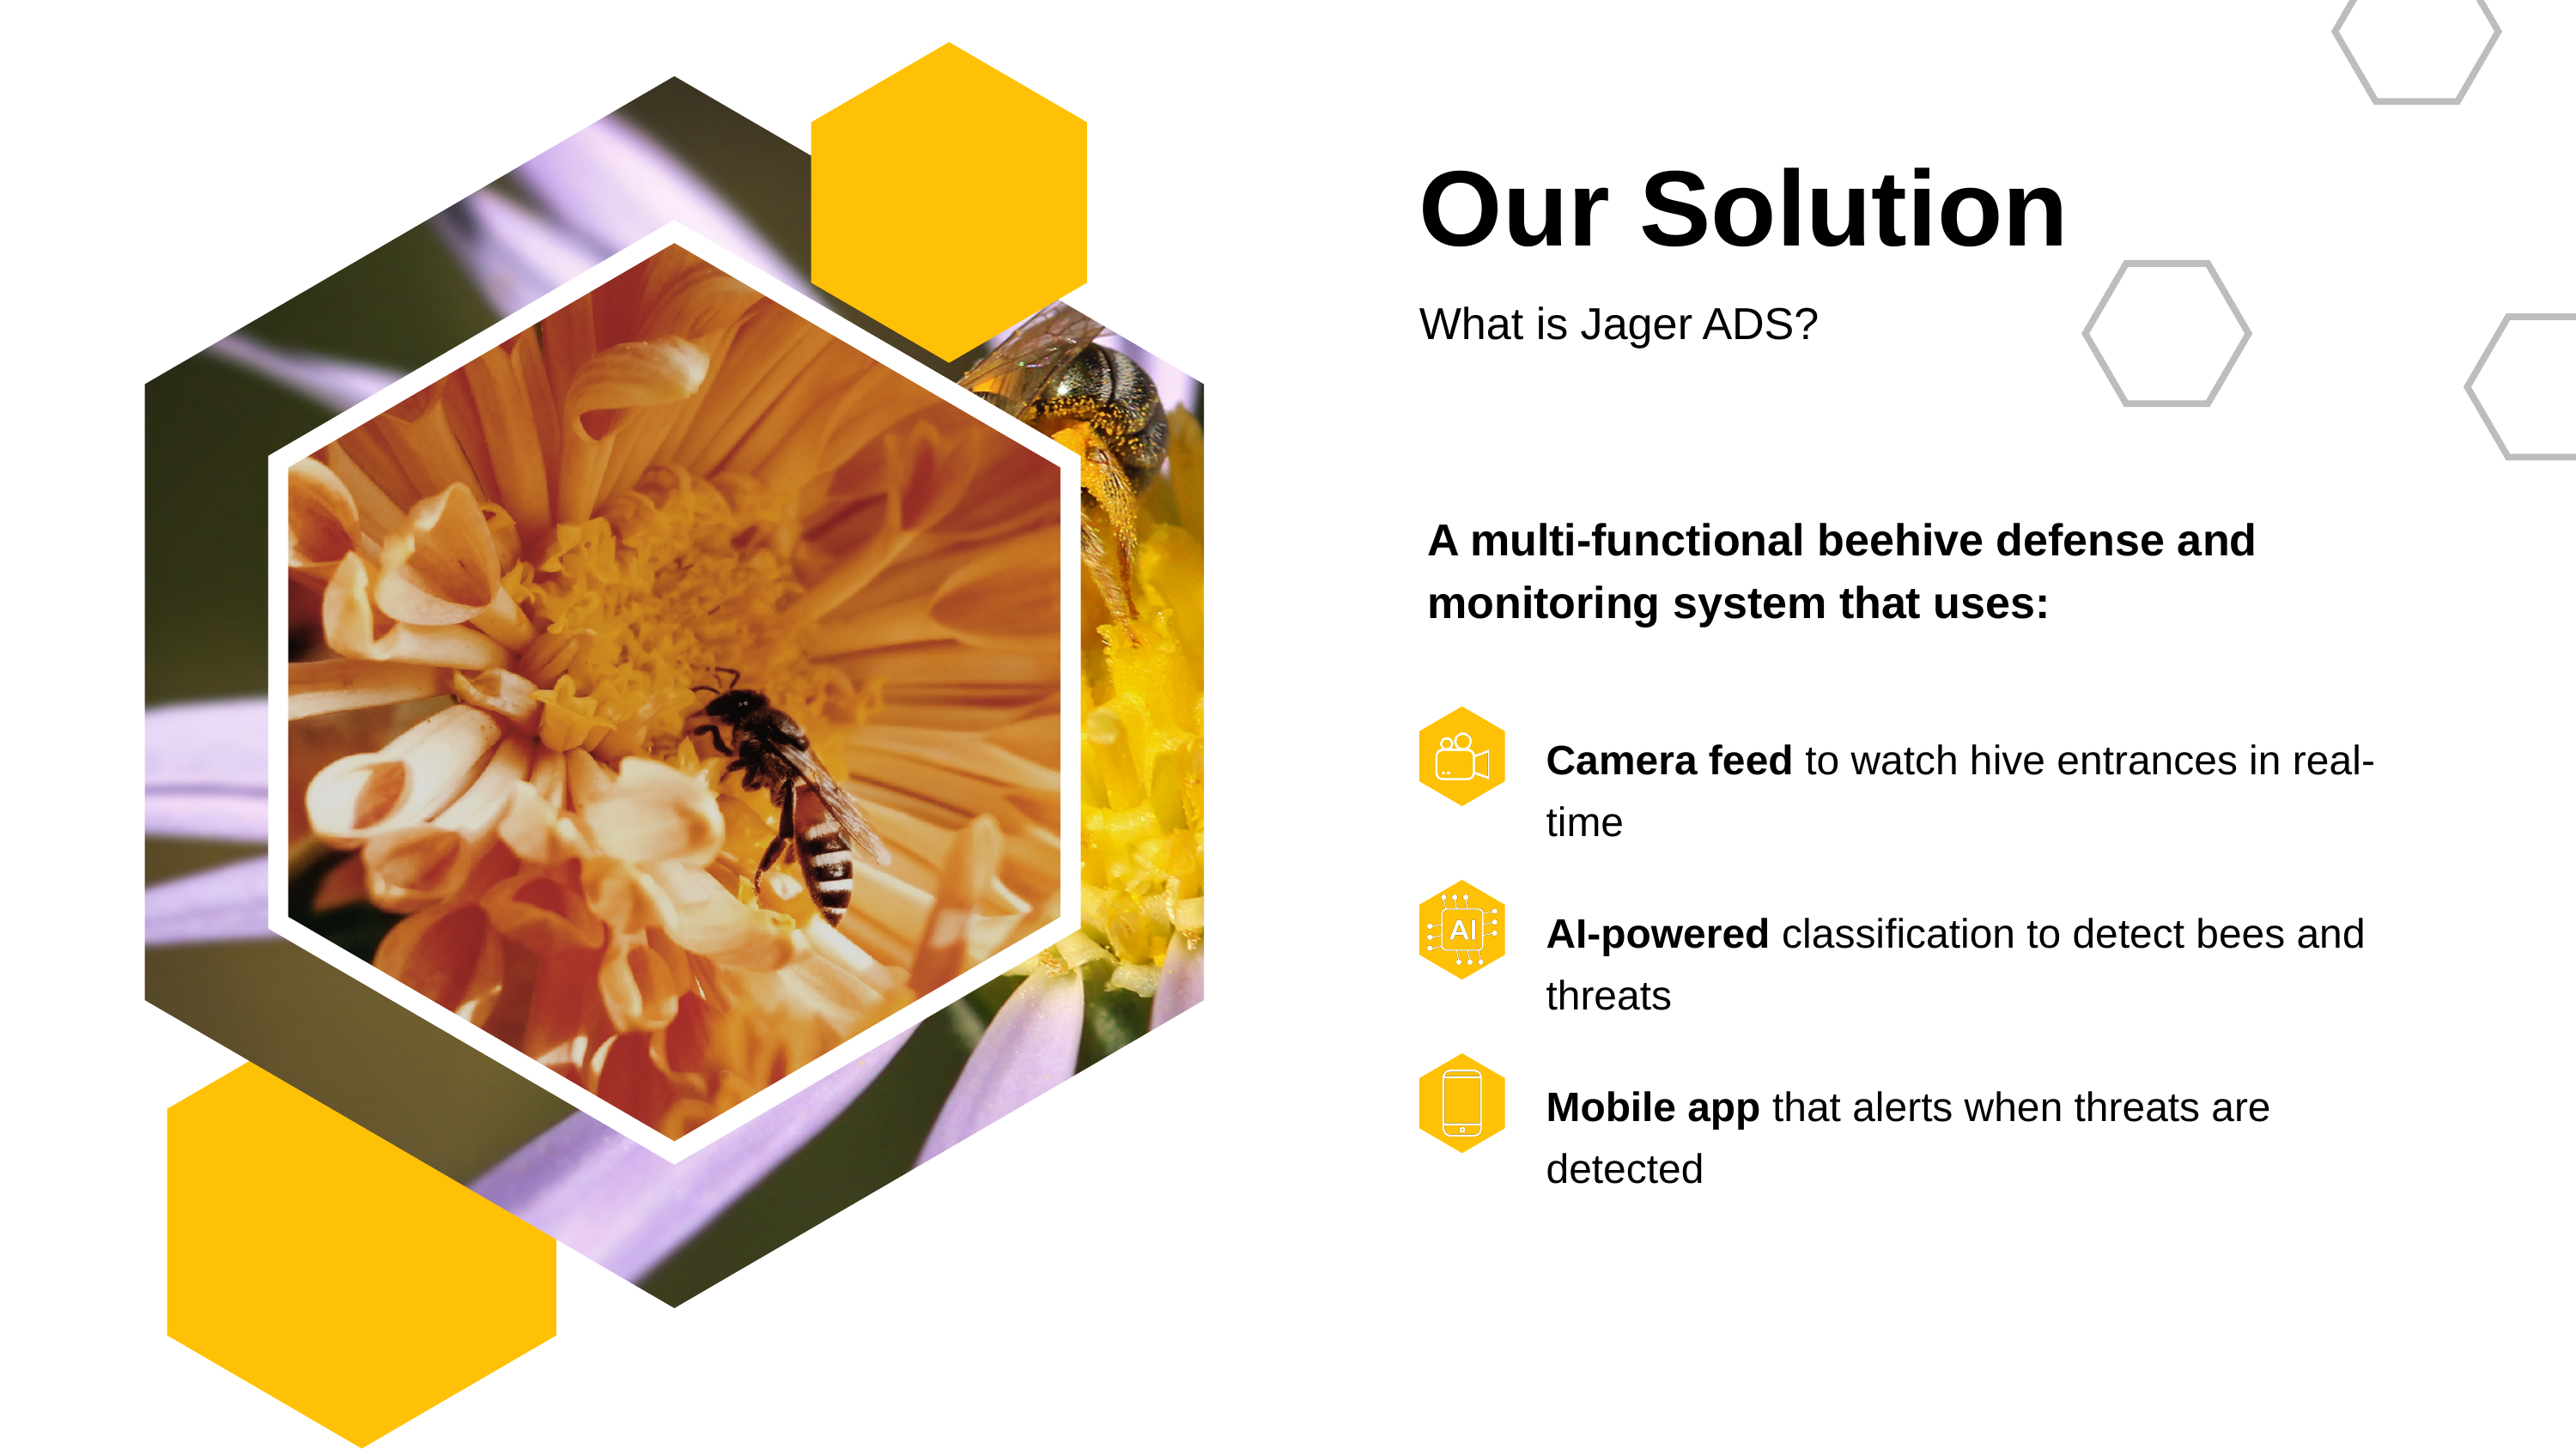

Our Solution

What is Jager ADS?

A multi-functional beehive defense and monitoring system that uses:

Camera feed to watch hive entrances in real-time

AI-powered classification to detect bees and threats

Mobile app that alerts when threats are detected